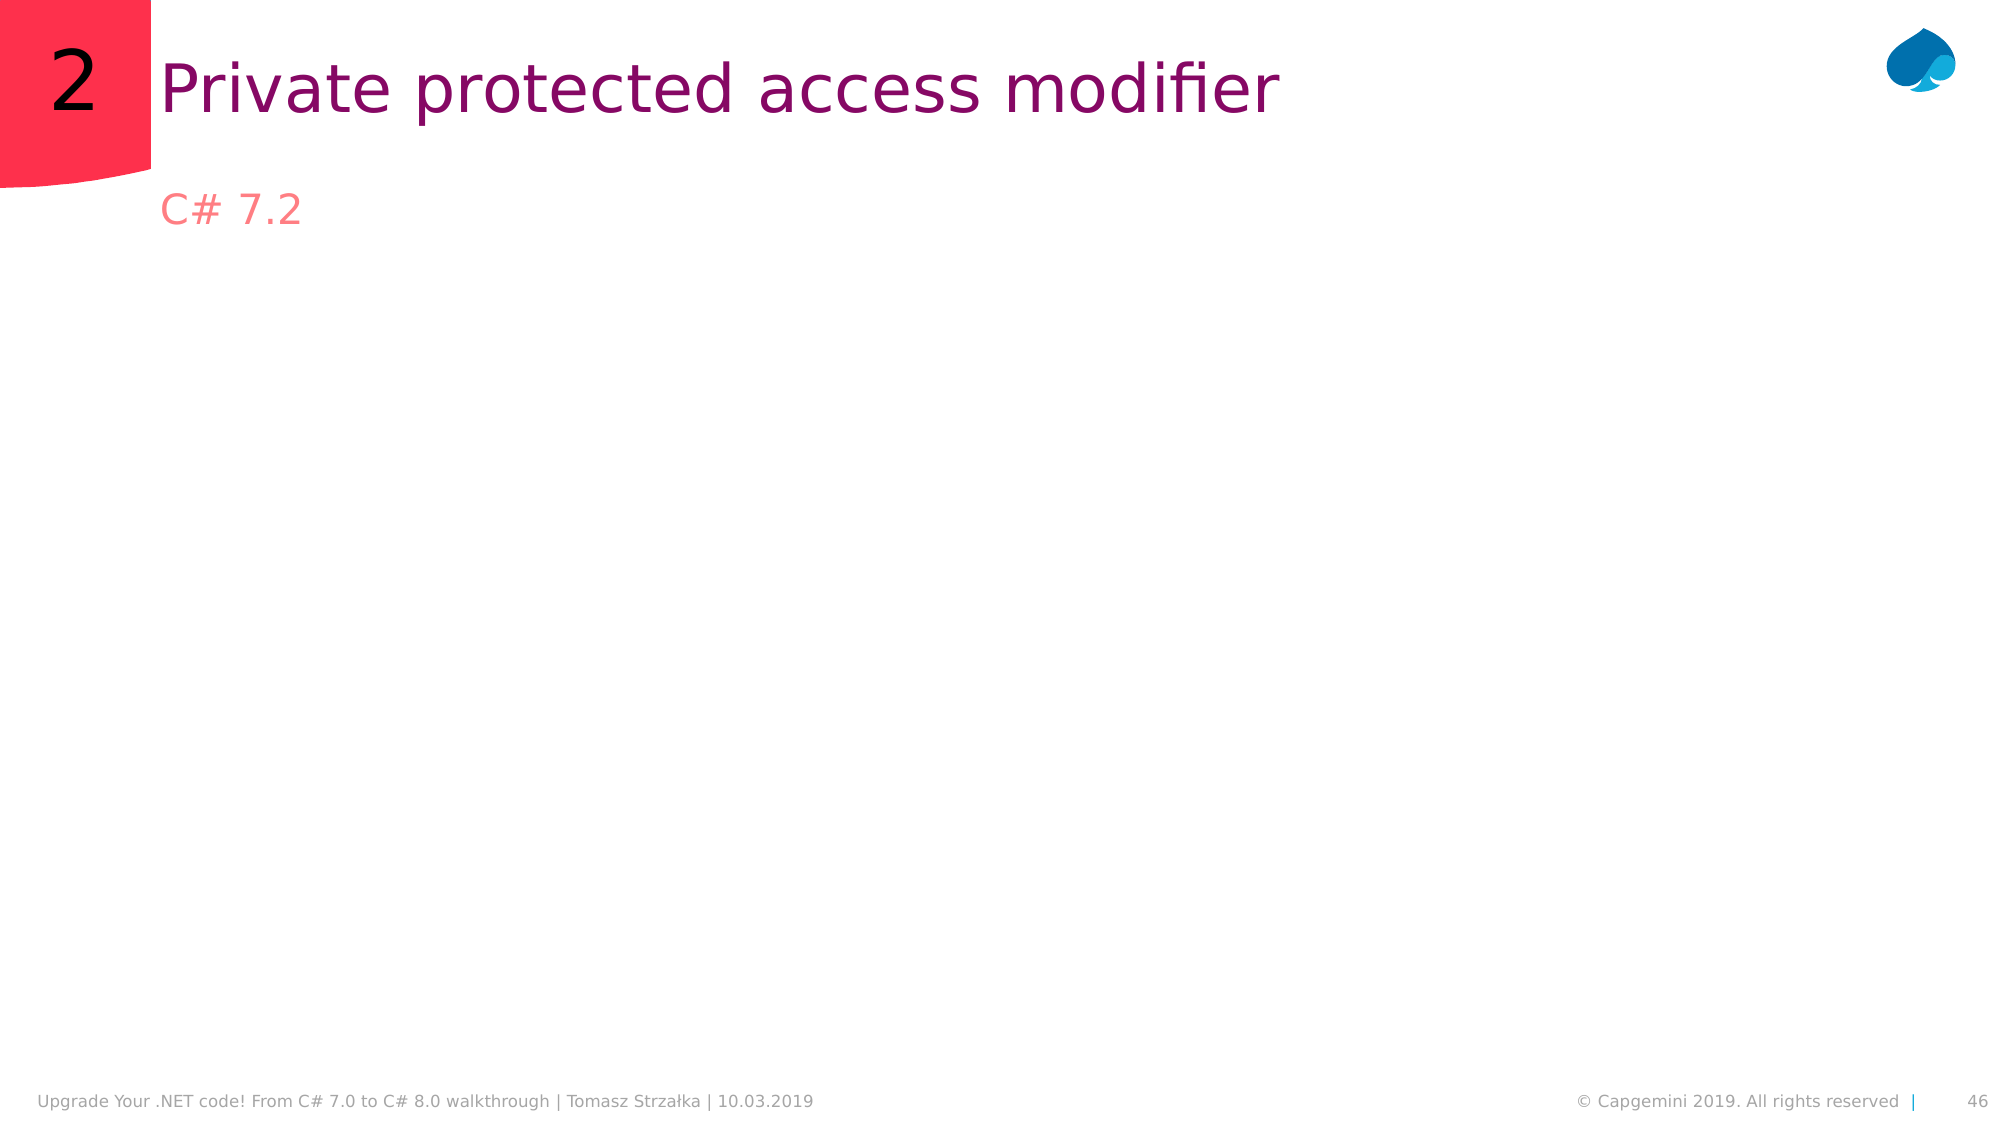

# Private protected access modifier
2
C# 7.2